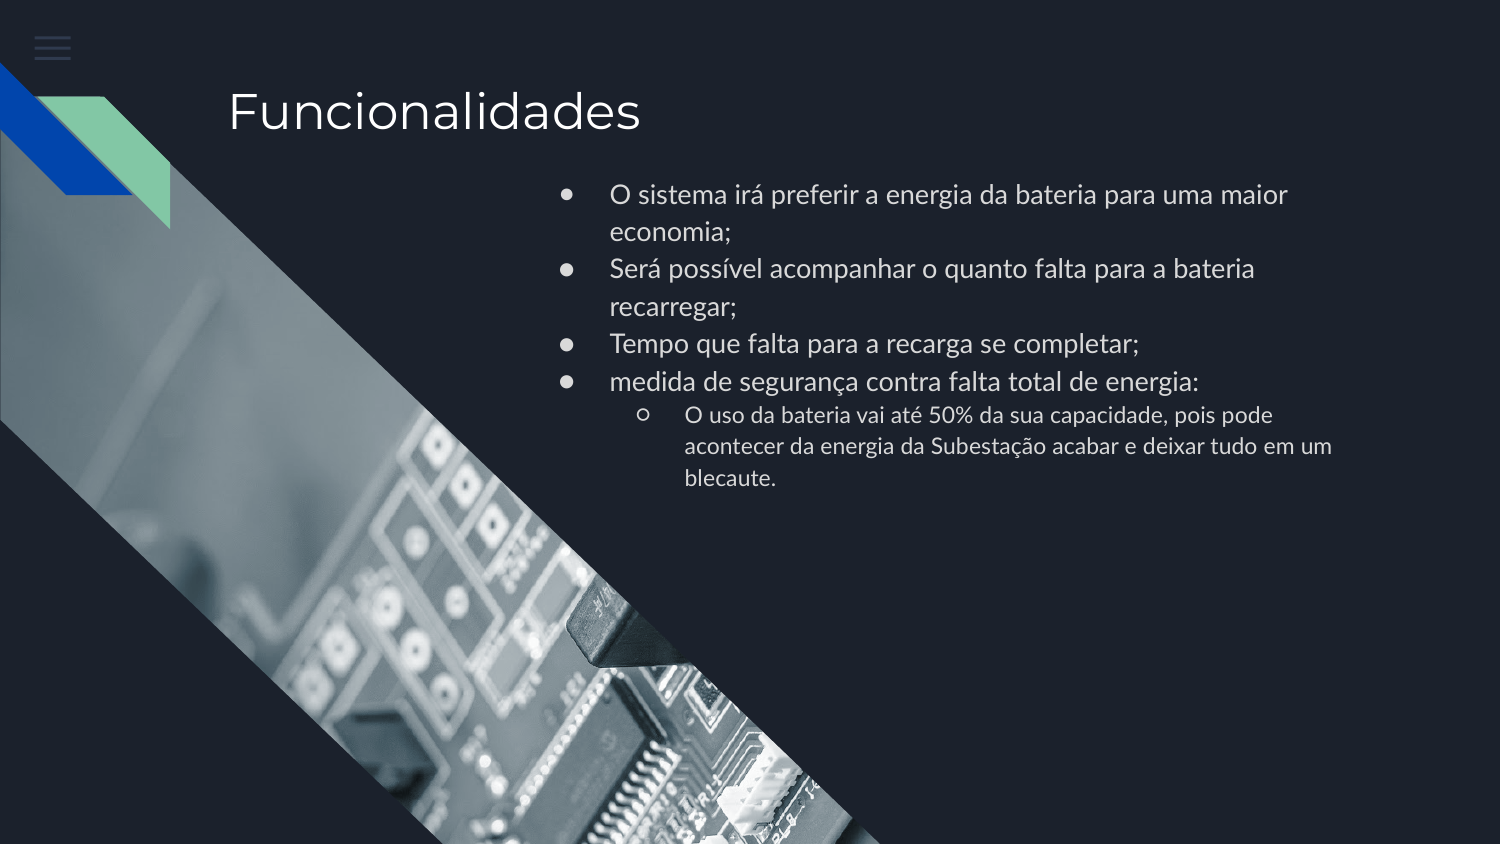

# Funcionalidades
O sistema irá preferir a energia da bateria para uma maior economia;
Será possível acompanhar o quanto falta para a bateria recarregar;
Tempo que falta para a recarga se completar;
medida de segurança contra falta total de energia:
O uso da bateria vai até 50% da sua capacidade, pois pode acontecer da energia da Subestação acabar e deixar tudo em um blecaute.